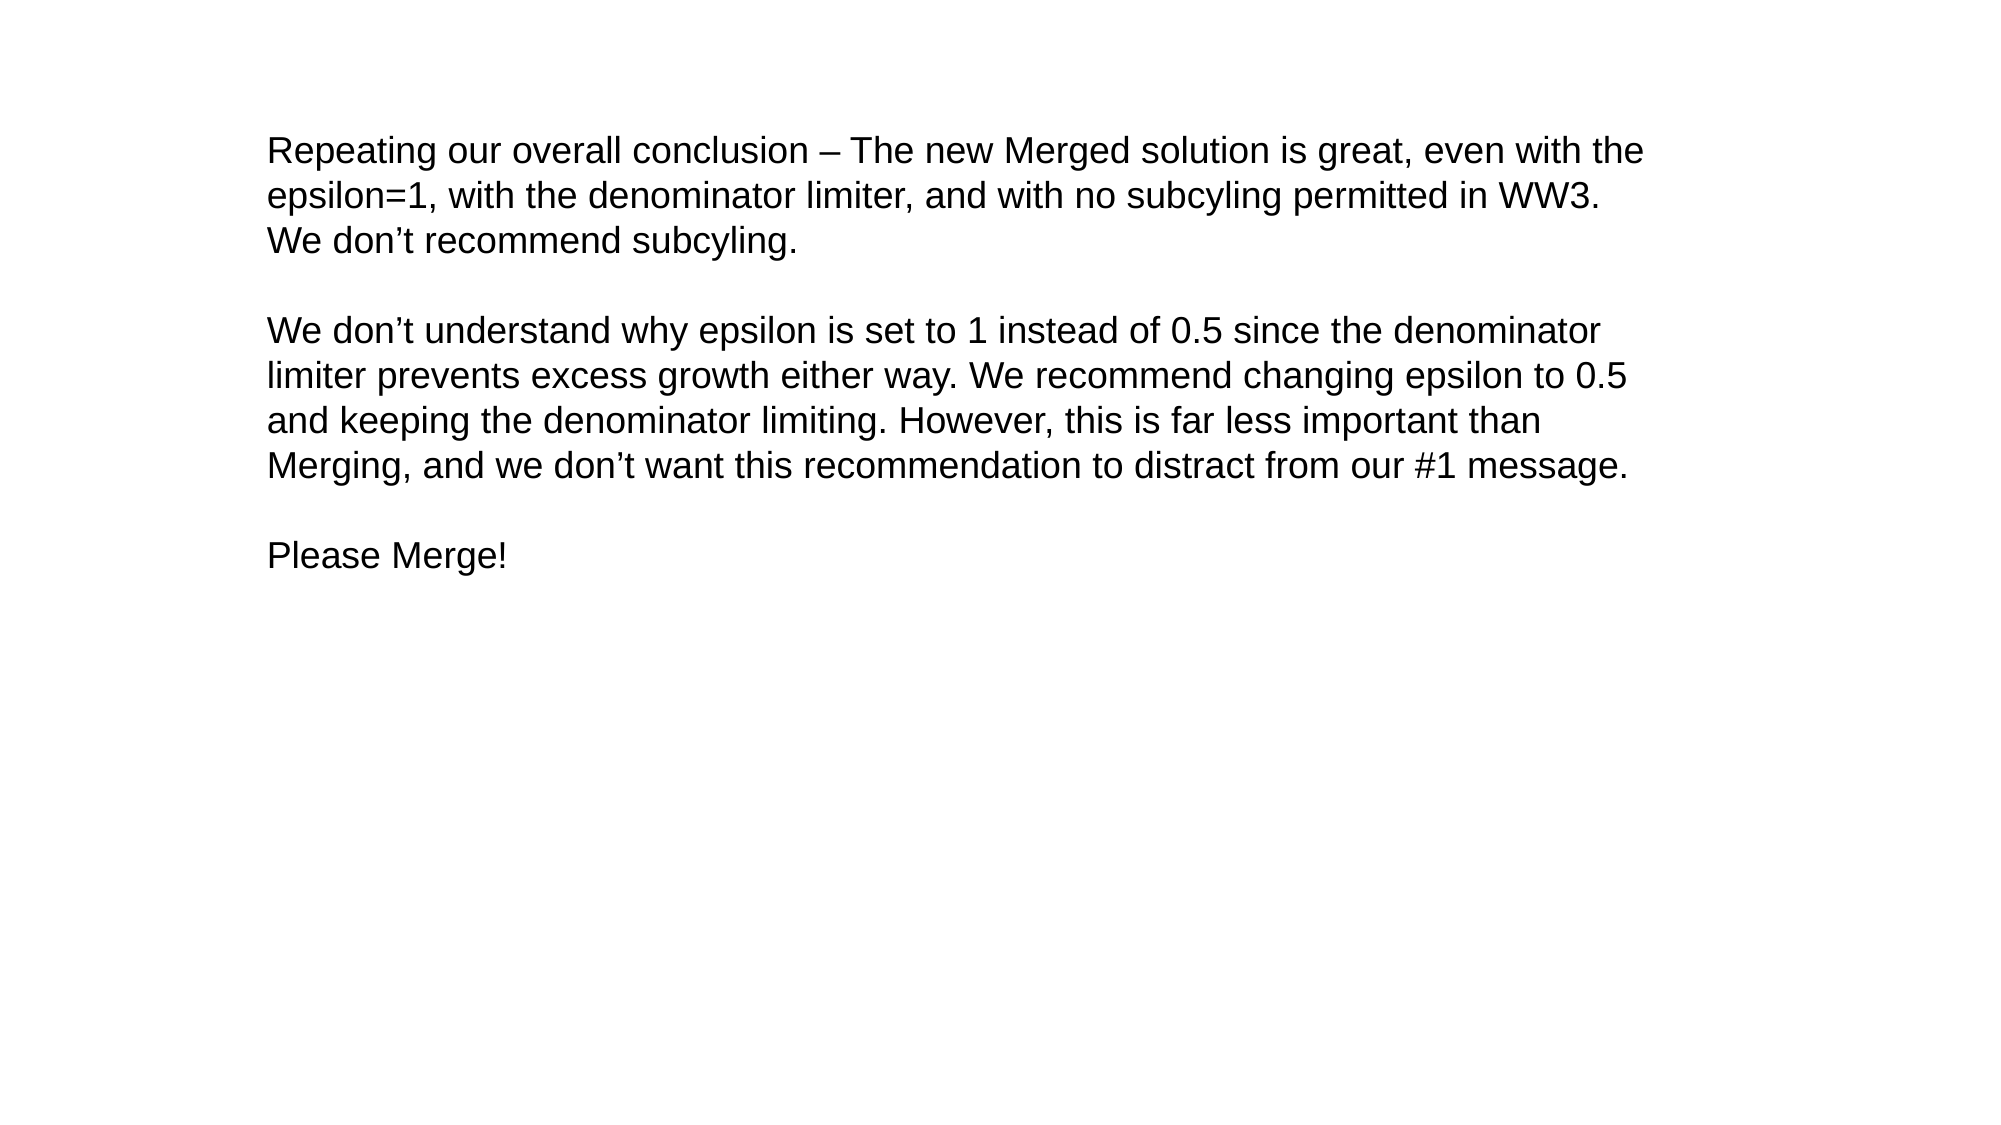

Repeating our overall conclusion – The new Merged solution is great, even with the epsilon=1, with the denominator limiter, and with no subcyling permitted in WW3. We don’t recommend subcyling.

We don’t understand why epsilon is set to 1 instead of 0.5 since the denominator limiter prevents excess growth either way. We recommend changing epsilon to 0.5 and keeping the denominator limiting. However, this is far less important than Merging, and we don’t want this recommendation to distract from our #1 message.

Please Merge!